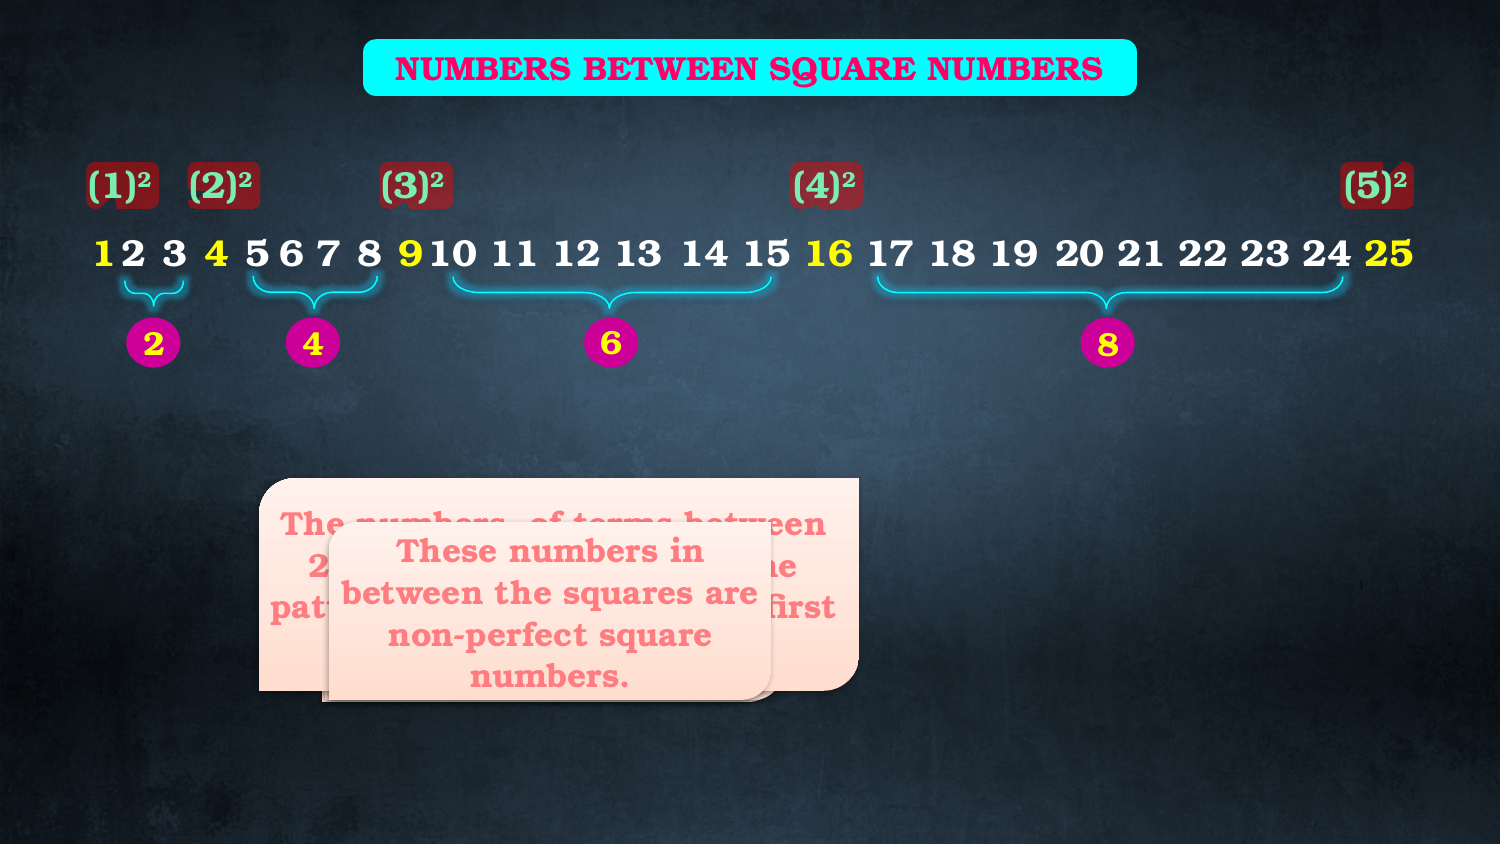

NUMBERS BETWEEN SQUARE NUMBERS

(1)2
(2)2
(3)2
(4)2
(5)2

1
2
3
4
5
6
7
8
9
10
11
12
13
14
15
16
17
18
19
20
21
22
23
24
25

22
2

22
4

22
6

22
8

The numbers  of terms between 2 square numbers follow the pattern 2 multiplied by  the first square numbers
6 non-square numbers between the two
square numbers 9 = (3)2
and 16 = (4)2

8 non-square numbers between the two square numbers 16 = (4)2 and 25 = (5)2

These numbers in between the squares are non-perfect square numbers.

Observe the interesting
pattern between two consecutive square
numbers.

4 non-square numbers between the two square numbers 4 = (2) 2 and 9 = (3)2

Two non-square numbers between the two square numbers 1 = (1) 2 and 4 = (2)2